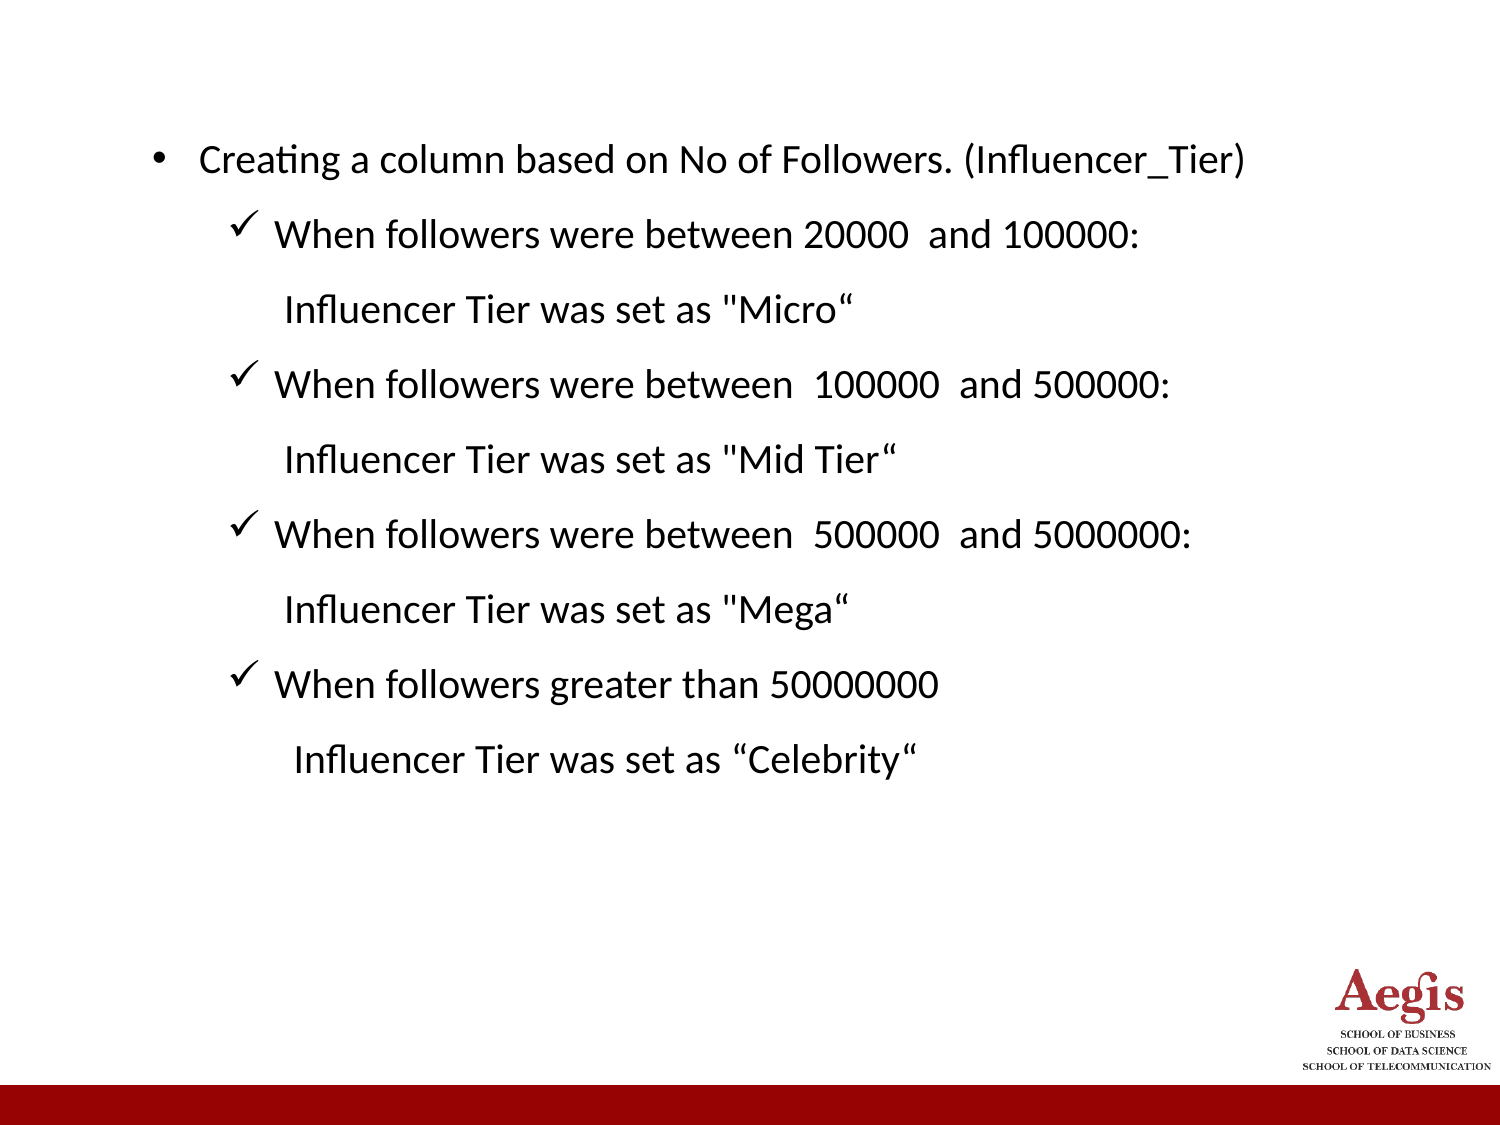

Creating a column based on No of Followers. (Influencer_Tier)
When followers were between 20000  and 100000:
      Influencer Tier was set as "Micro“
When followers were between  100000  and 500000:
      Influencer Tier was set as "Mid Tier“
When followers were between  500000  and 5000000:
      Influencer Tier was set as "Mega“
When followers greater than 50000000
       Influencer Tier was set as “Celebrity“